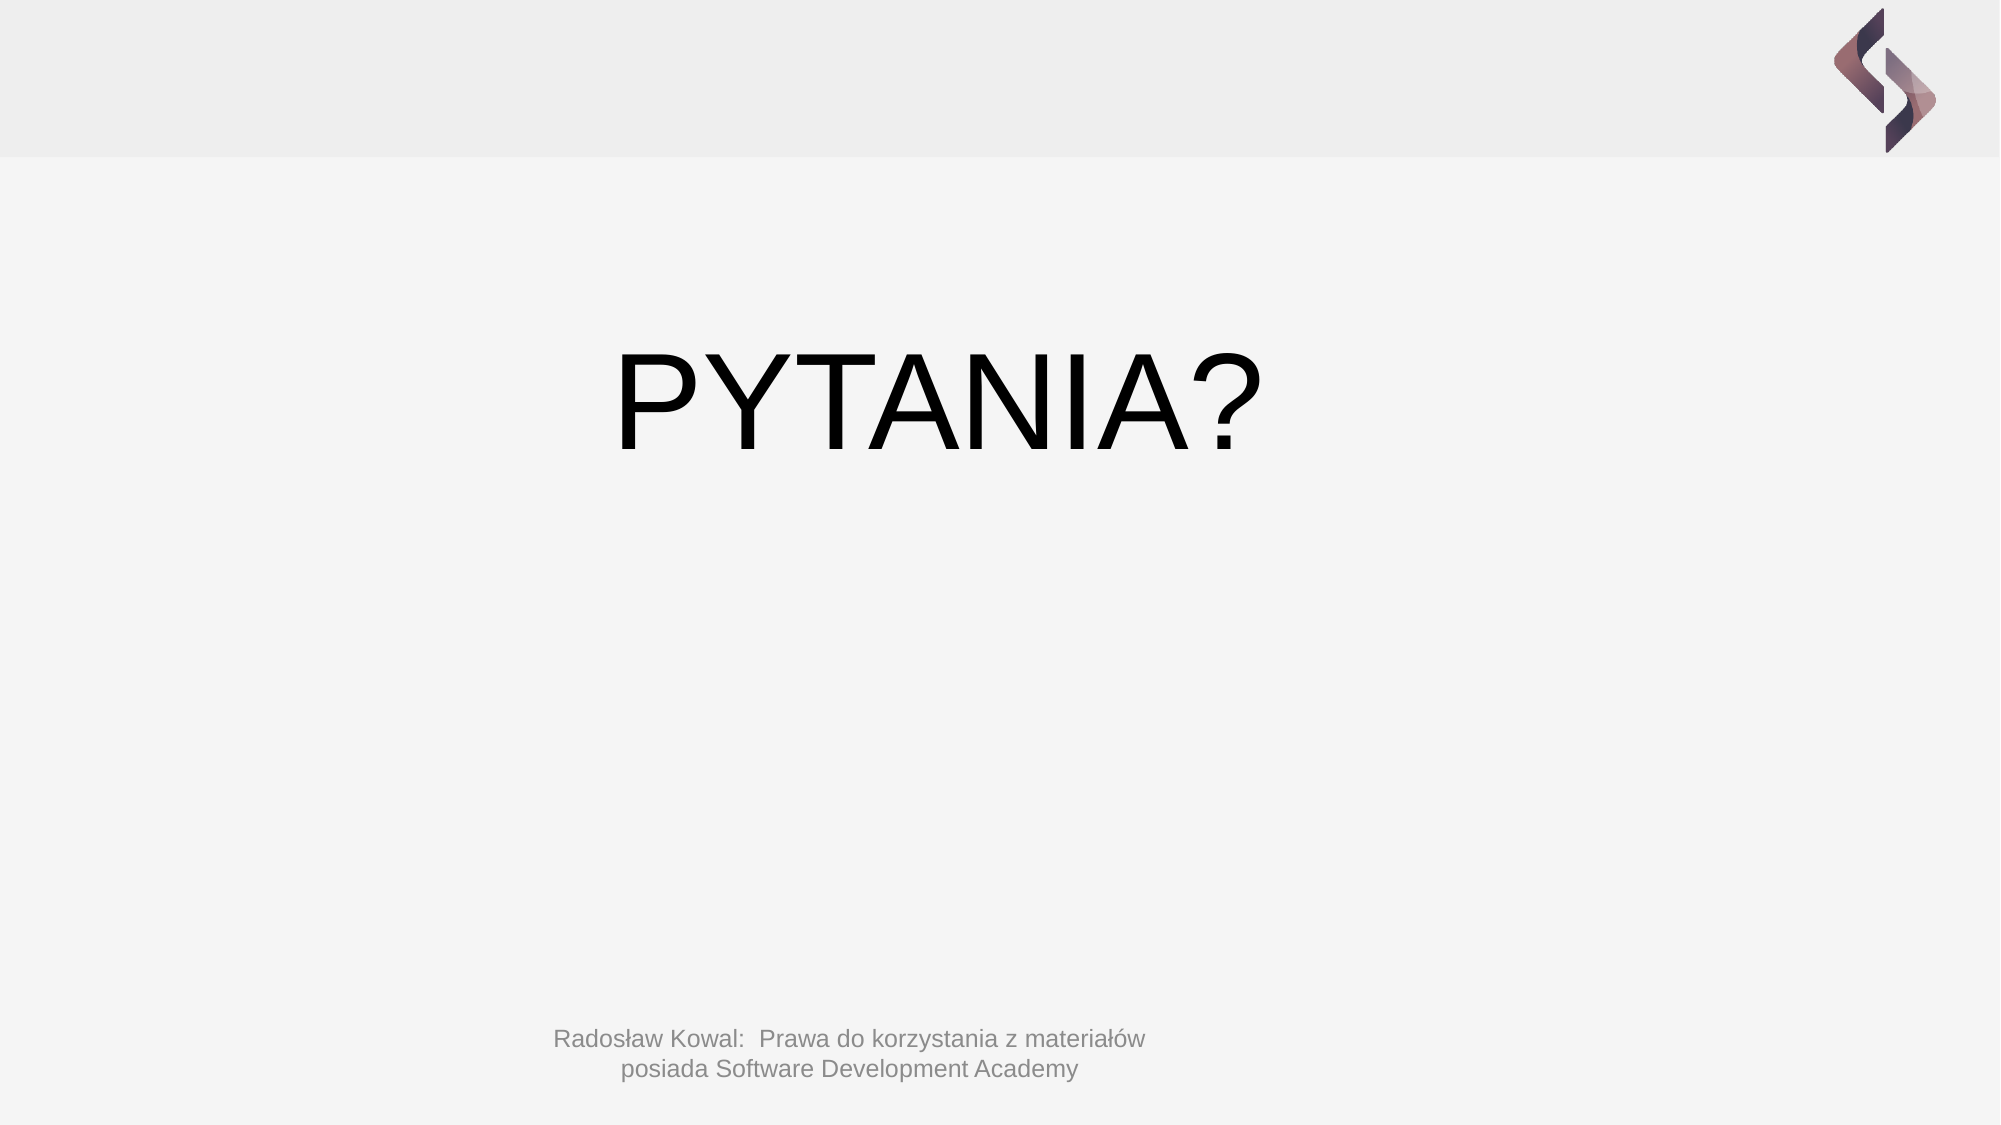

PYTANIA?
Radosław Kowal:  Prawa do korzystania z materiałów posiada Software Development Academy